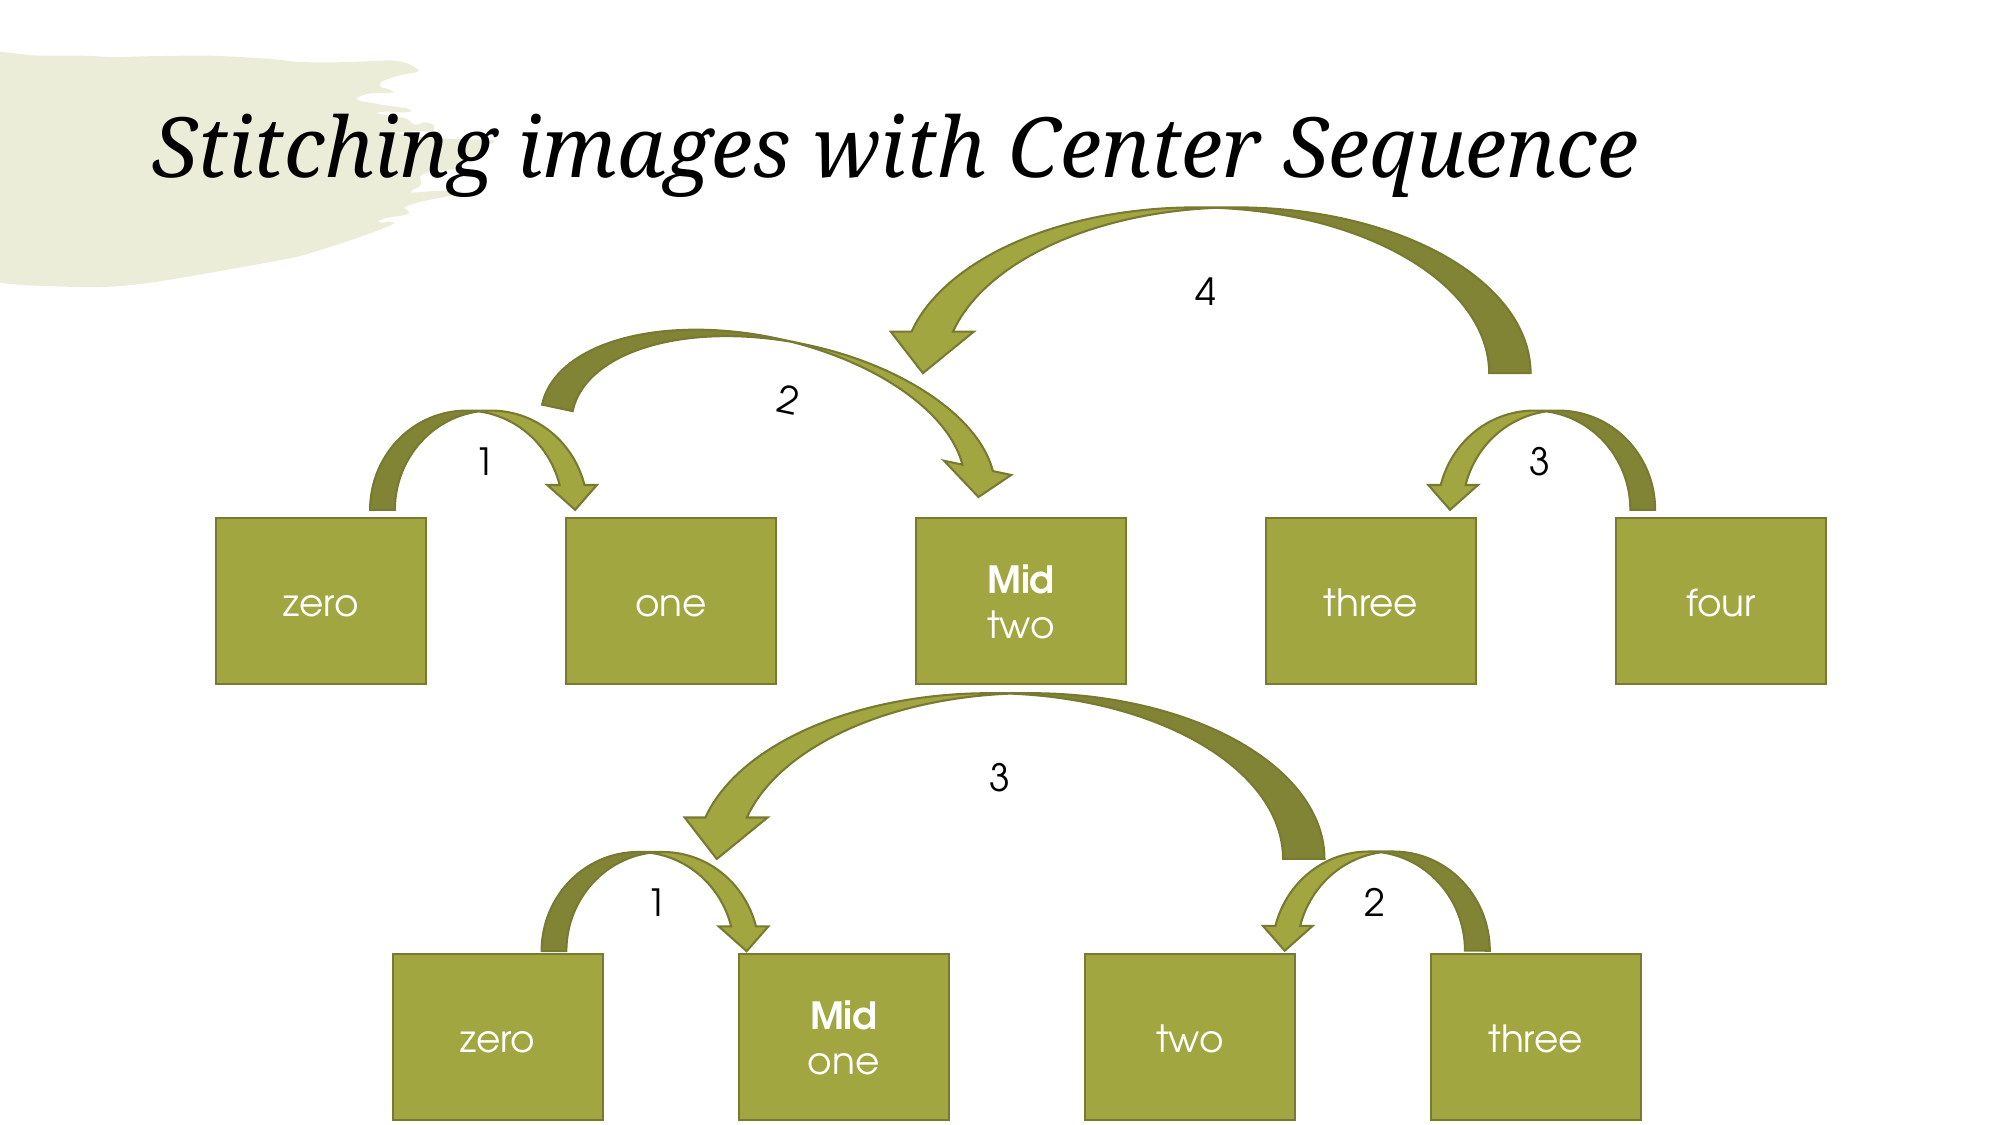

# Stitching images with Center Sequence
4
2
1
3
zero
one
Mid
two
three
four
3
2
1
zero
Mid
one
two
three